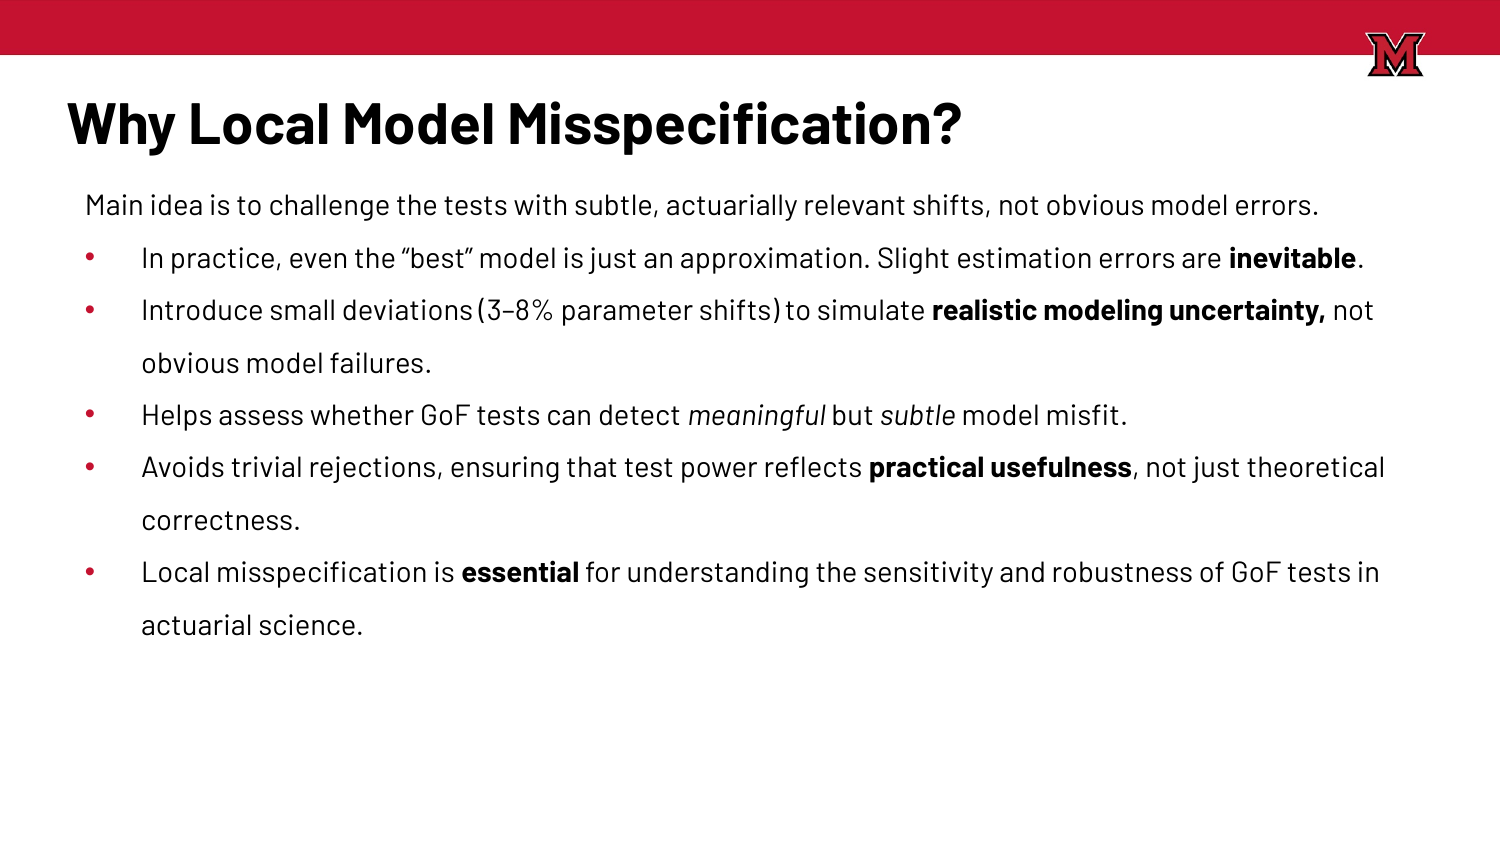

# Why Local Model Misspecification?
Main idea is to challenge the tests with subtle, actuarially relevant shifts, not obvious model errors.
In practice, even the “best” model is just an approximation. Slight estimation errors are inevitable.
Introduce small deviations (3–8% parameter shifts) to simulate realistic modeling uncertainty, not obvious model failures.
Helps assess whether GoF tests can detect meaningful but subtle model misfit.
Avoids trivial rejections, ensuring that test power reflects practical usefulness, not just theoretical correctness.
Local misspecification is essential for understanding the sensitivity and robustness of GoF tests in actuarial science.